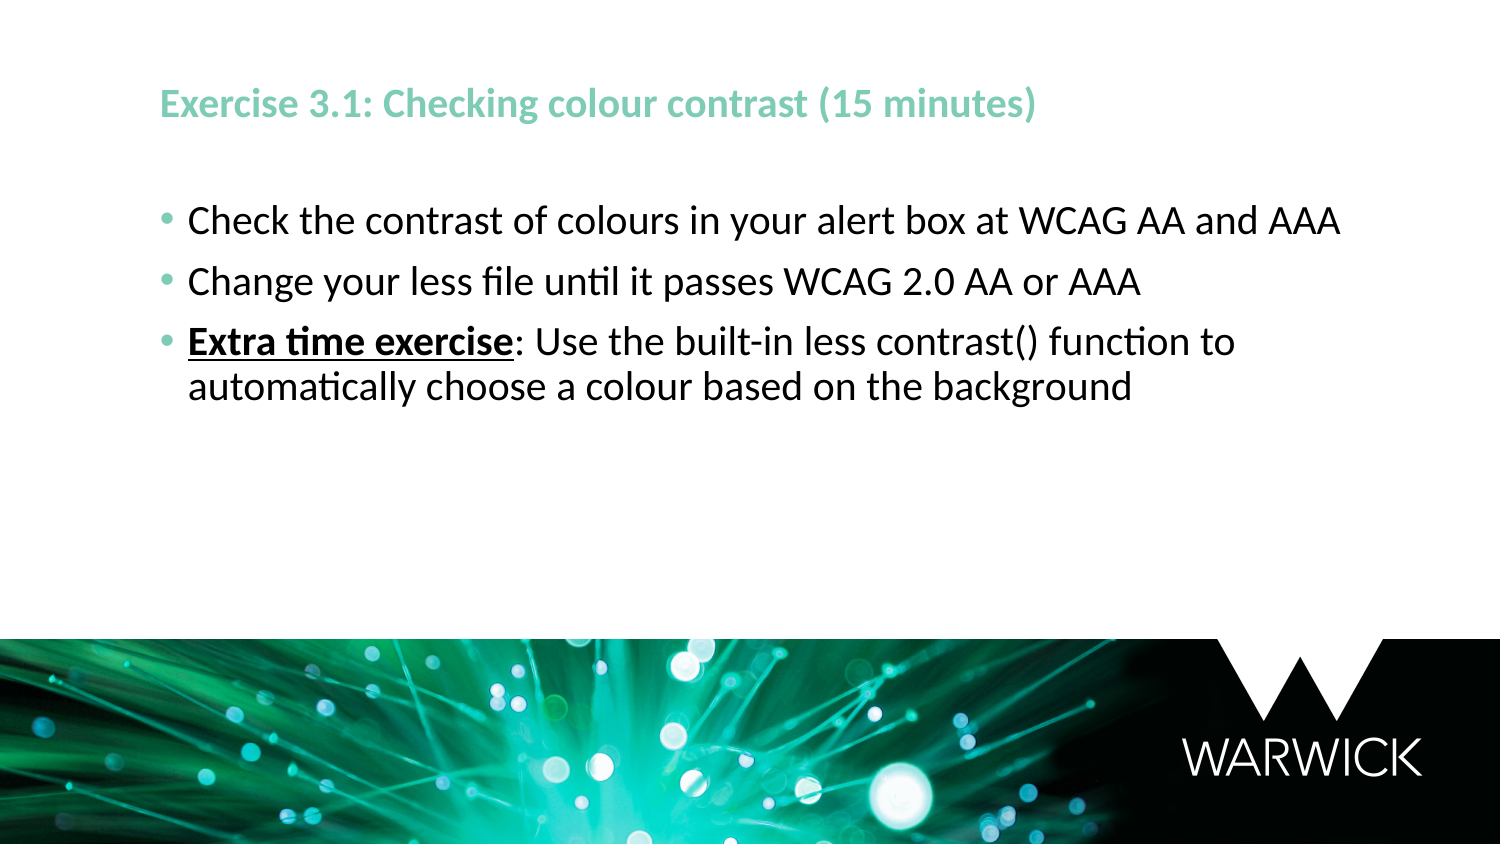

Exercise 3.1: Checking colour contrast (15 minutes)

Check the contrast of colours in your alert box at WCAG AA and AAA
Change your less file until it passes WCAG 2.0 AA or AAA
Extra time exercise: Use the built-in less contrast() function to automatically choose a colour based on the background